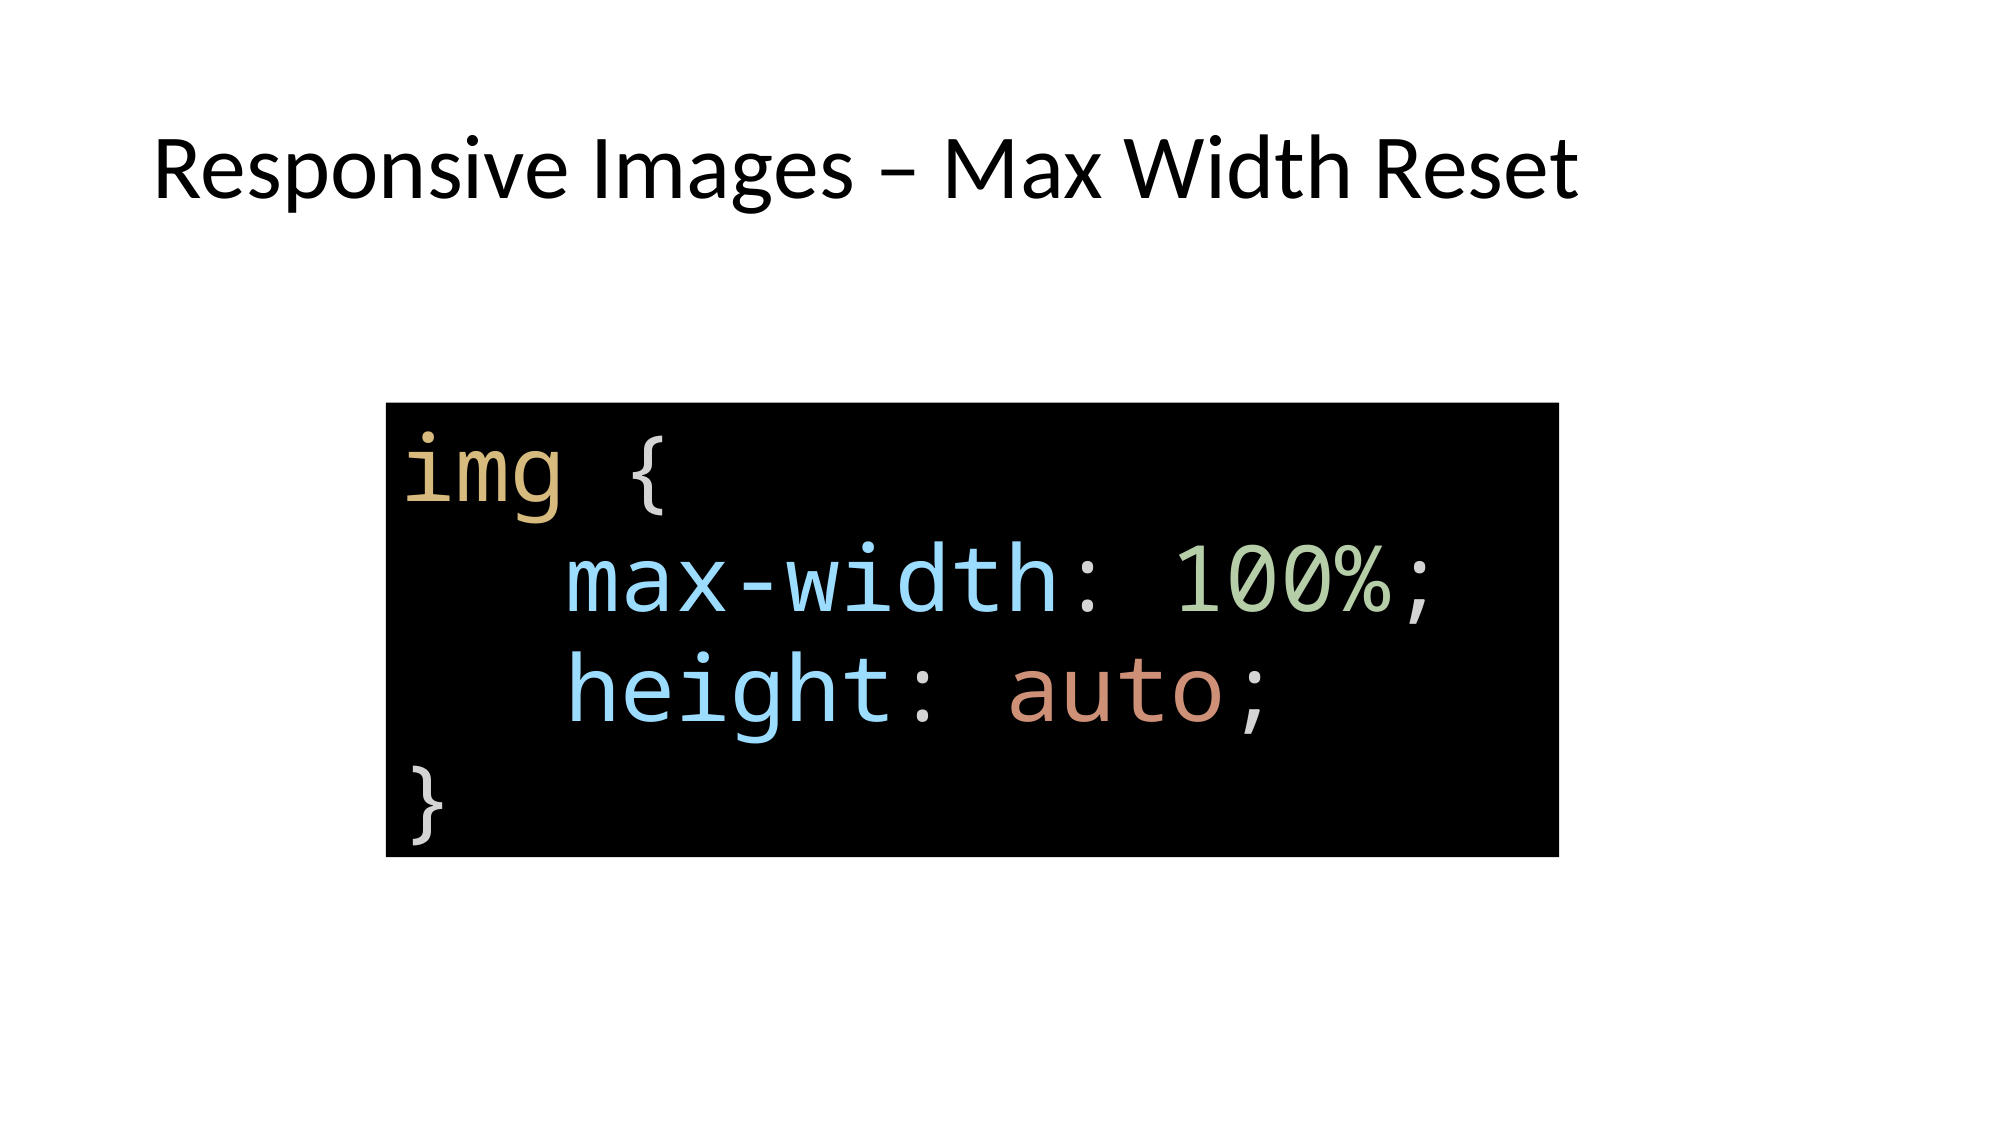

# Responsive Images – Max Width Reset
img {
   max-width: 100%;
   height: auto;
}